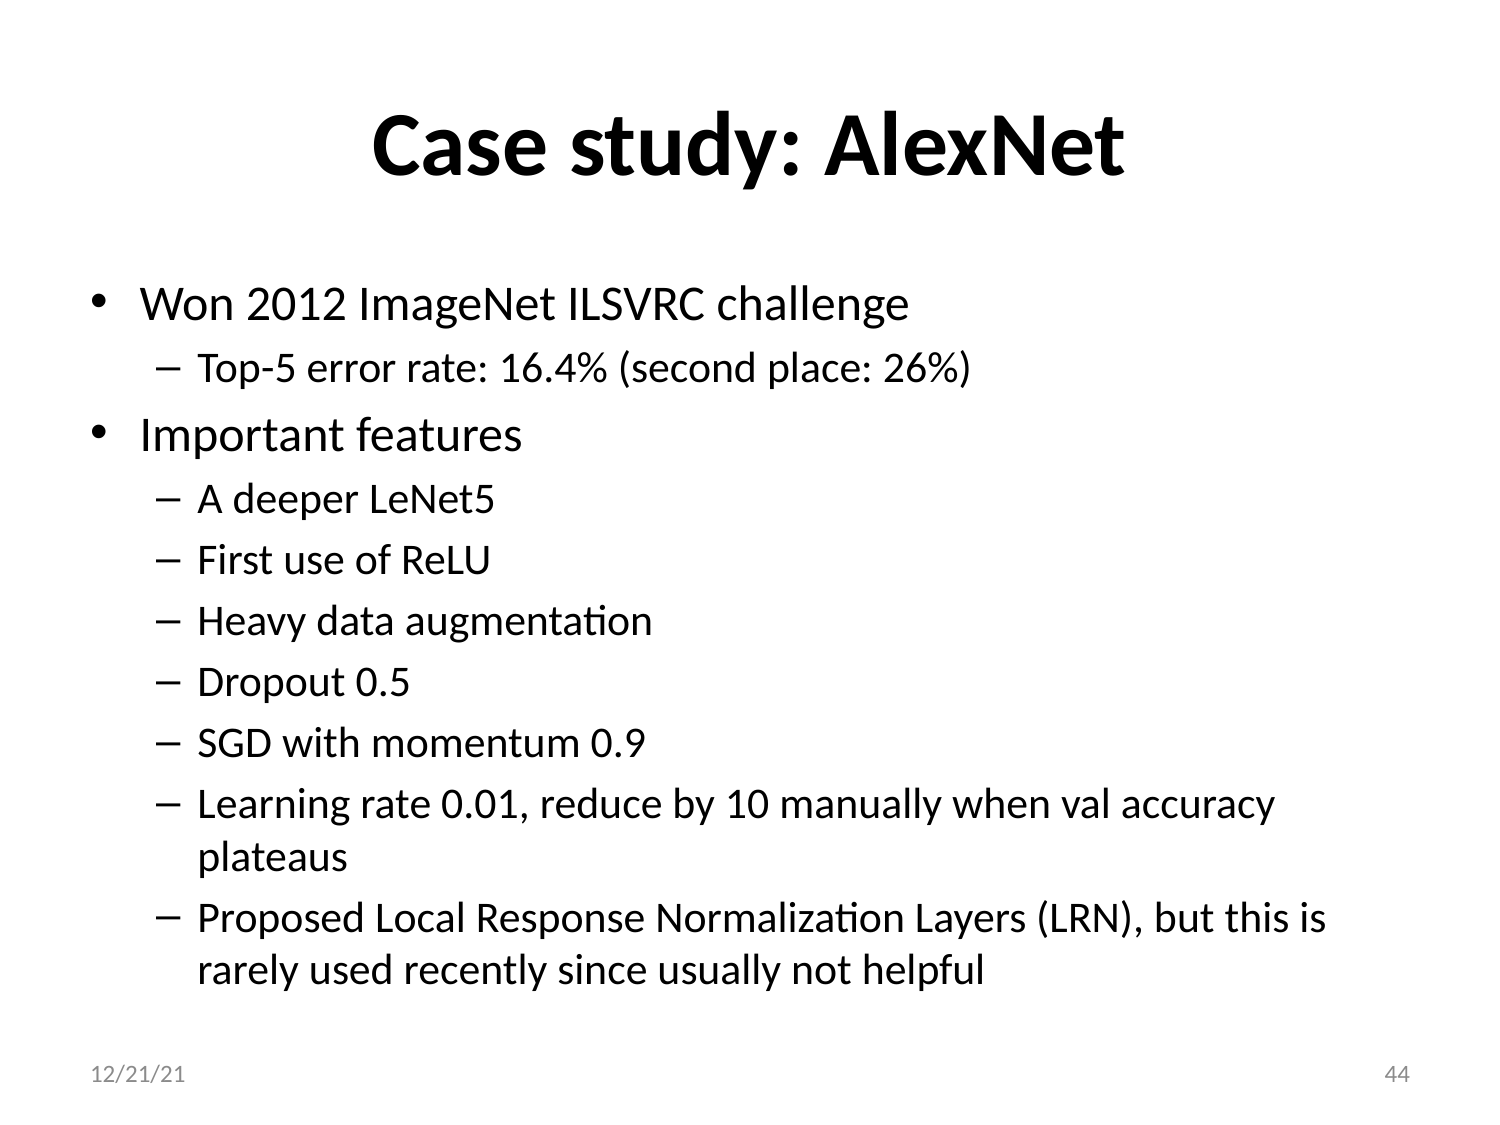

# Case study: AlexNet
Won 2012 ImageNet ILSVRC challenge
Top-5 error rate: 16.4% (second place: 26%)
Important features
A deeper LeNet5
First use of ReLU
Heavy data augmentation
Dropout 0.5
SGD with momentum 0.9
Learning rate 0.01, reduce by 10 manually when val accuracy plateaus
Proposed Local Response Normalization Layers (LRN), but this is rarely used recently since usually not helpful
12/21/21
44